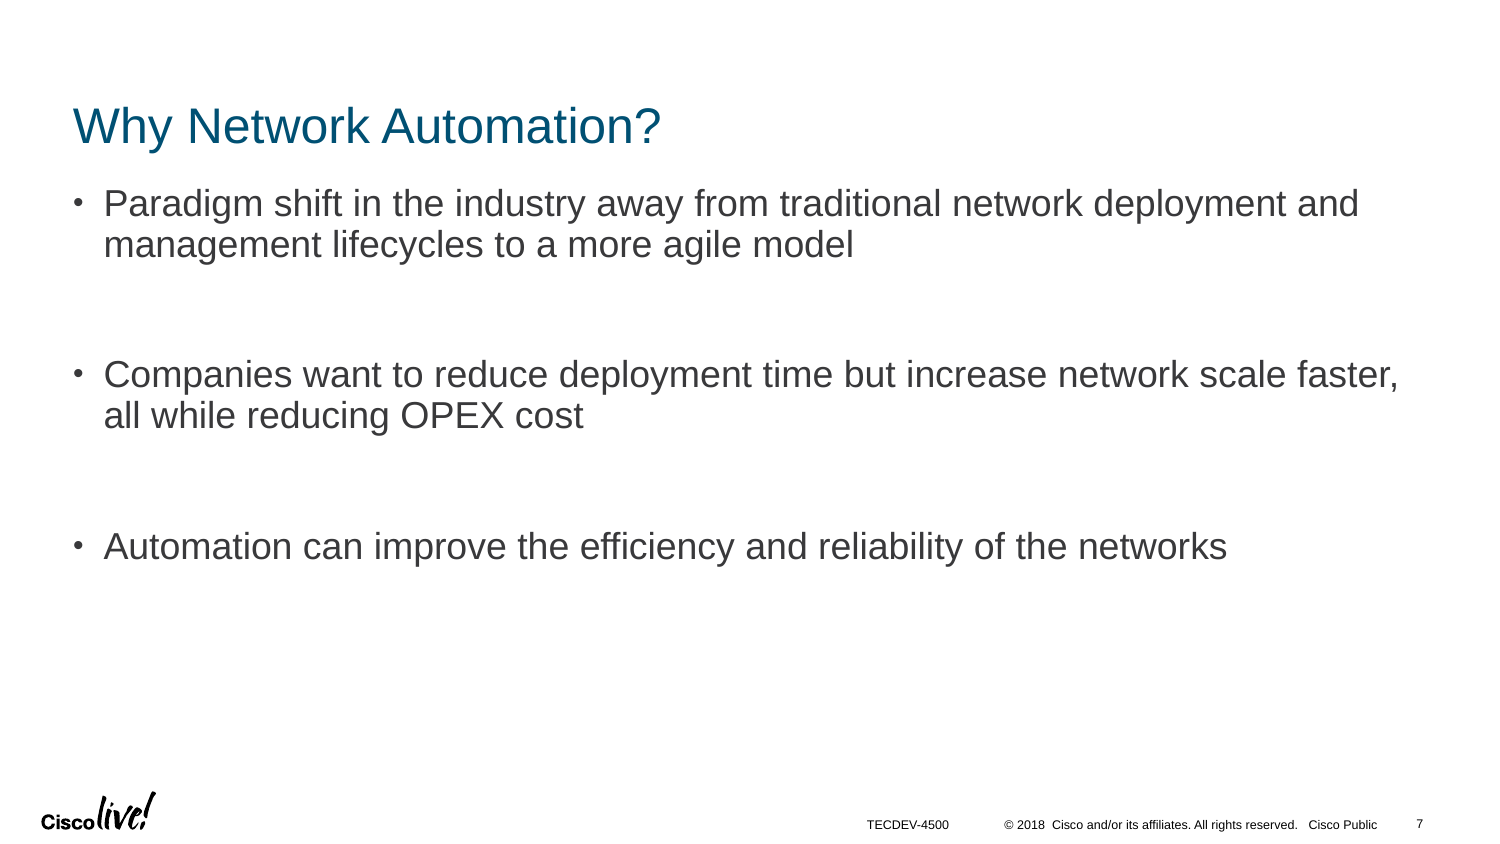

# Why Network Automation?
Paradigm shift in the industry away from traditional network deployment and management lifecycles to a more agile model

Companies want to reduce deployment time but increase network scale faster, all while reducing OPEX cost

Automation can improve the efficiency and reliability of the networks
7
TECDEV-4500